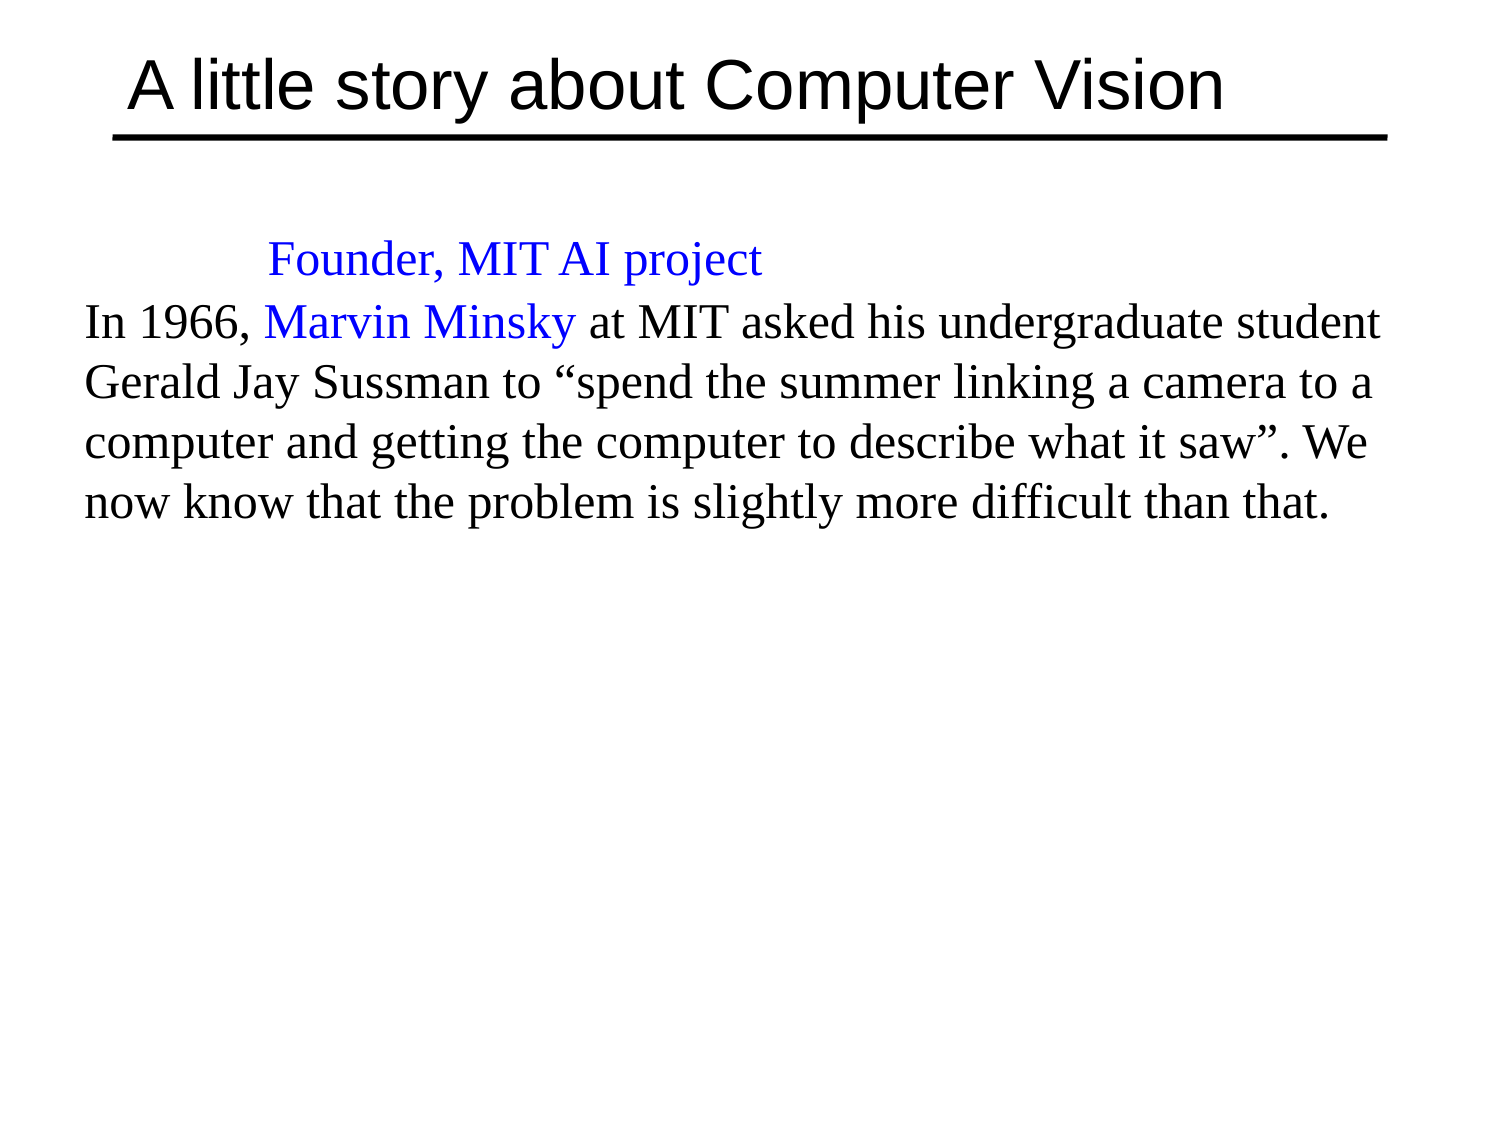

A little story about Computer Vision
Founder, MIT AI project
In 1966, Marvin Minsky at MIT asked his undergraduate student Gerald Jay Sussman to “spend the summer linking a camera to a
computer and getting the computer to describe what it saw”. We now know that the problem is slightly more difficult than that.